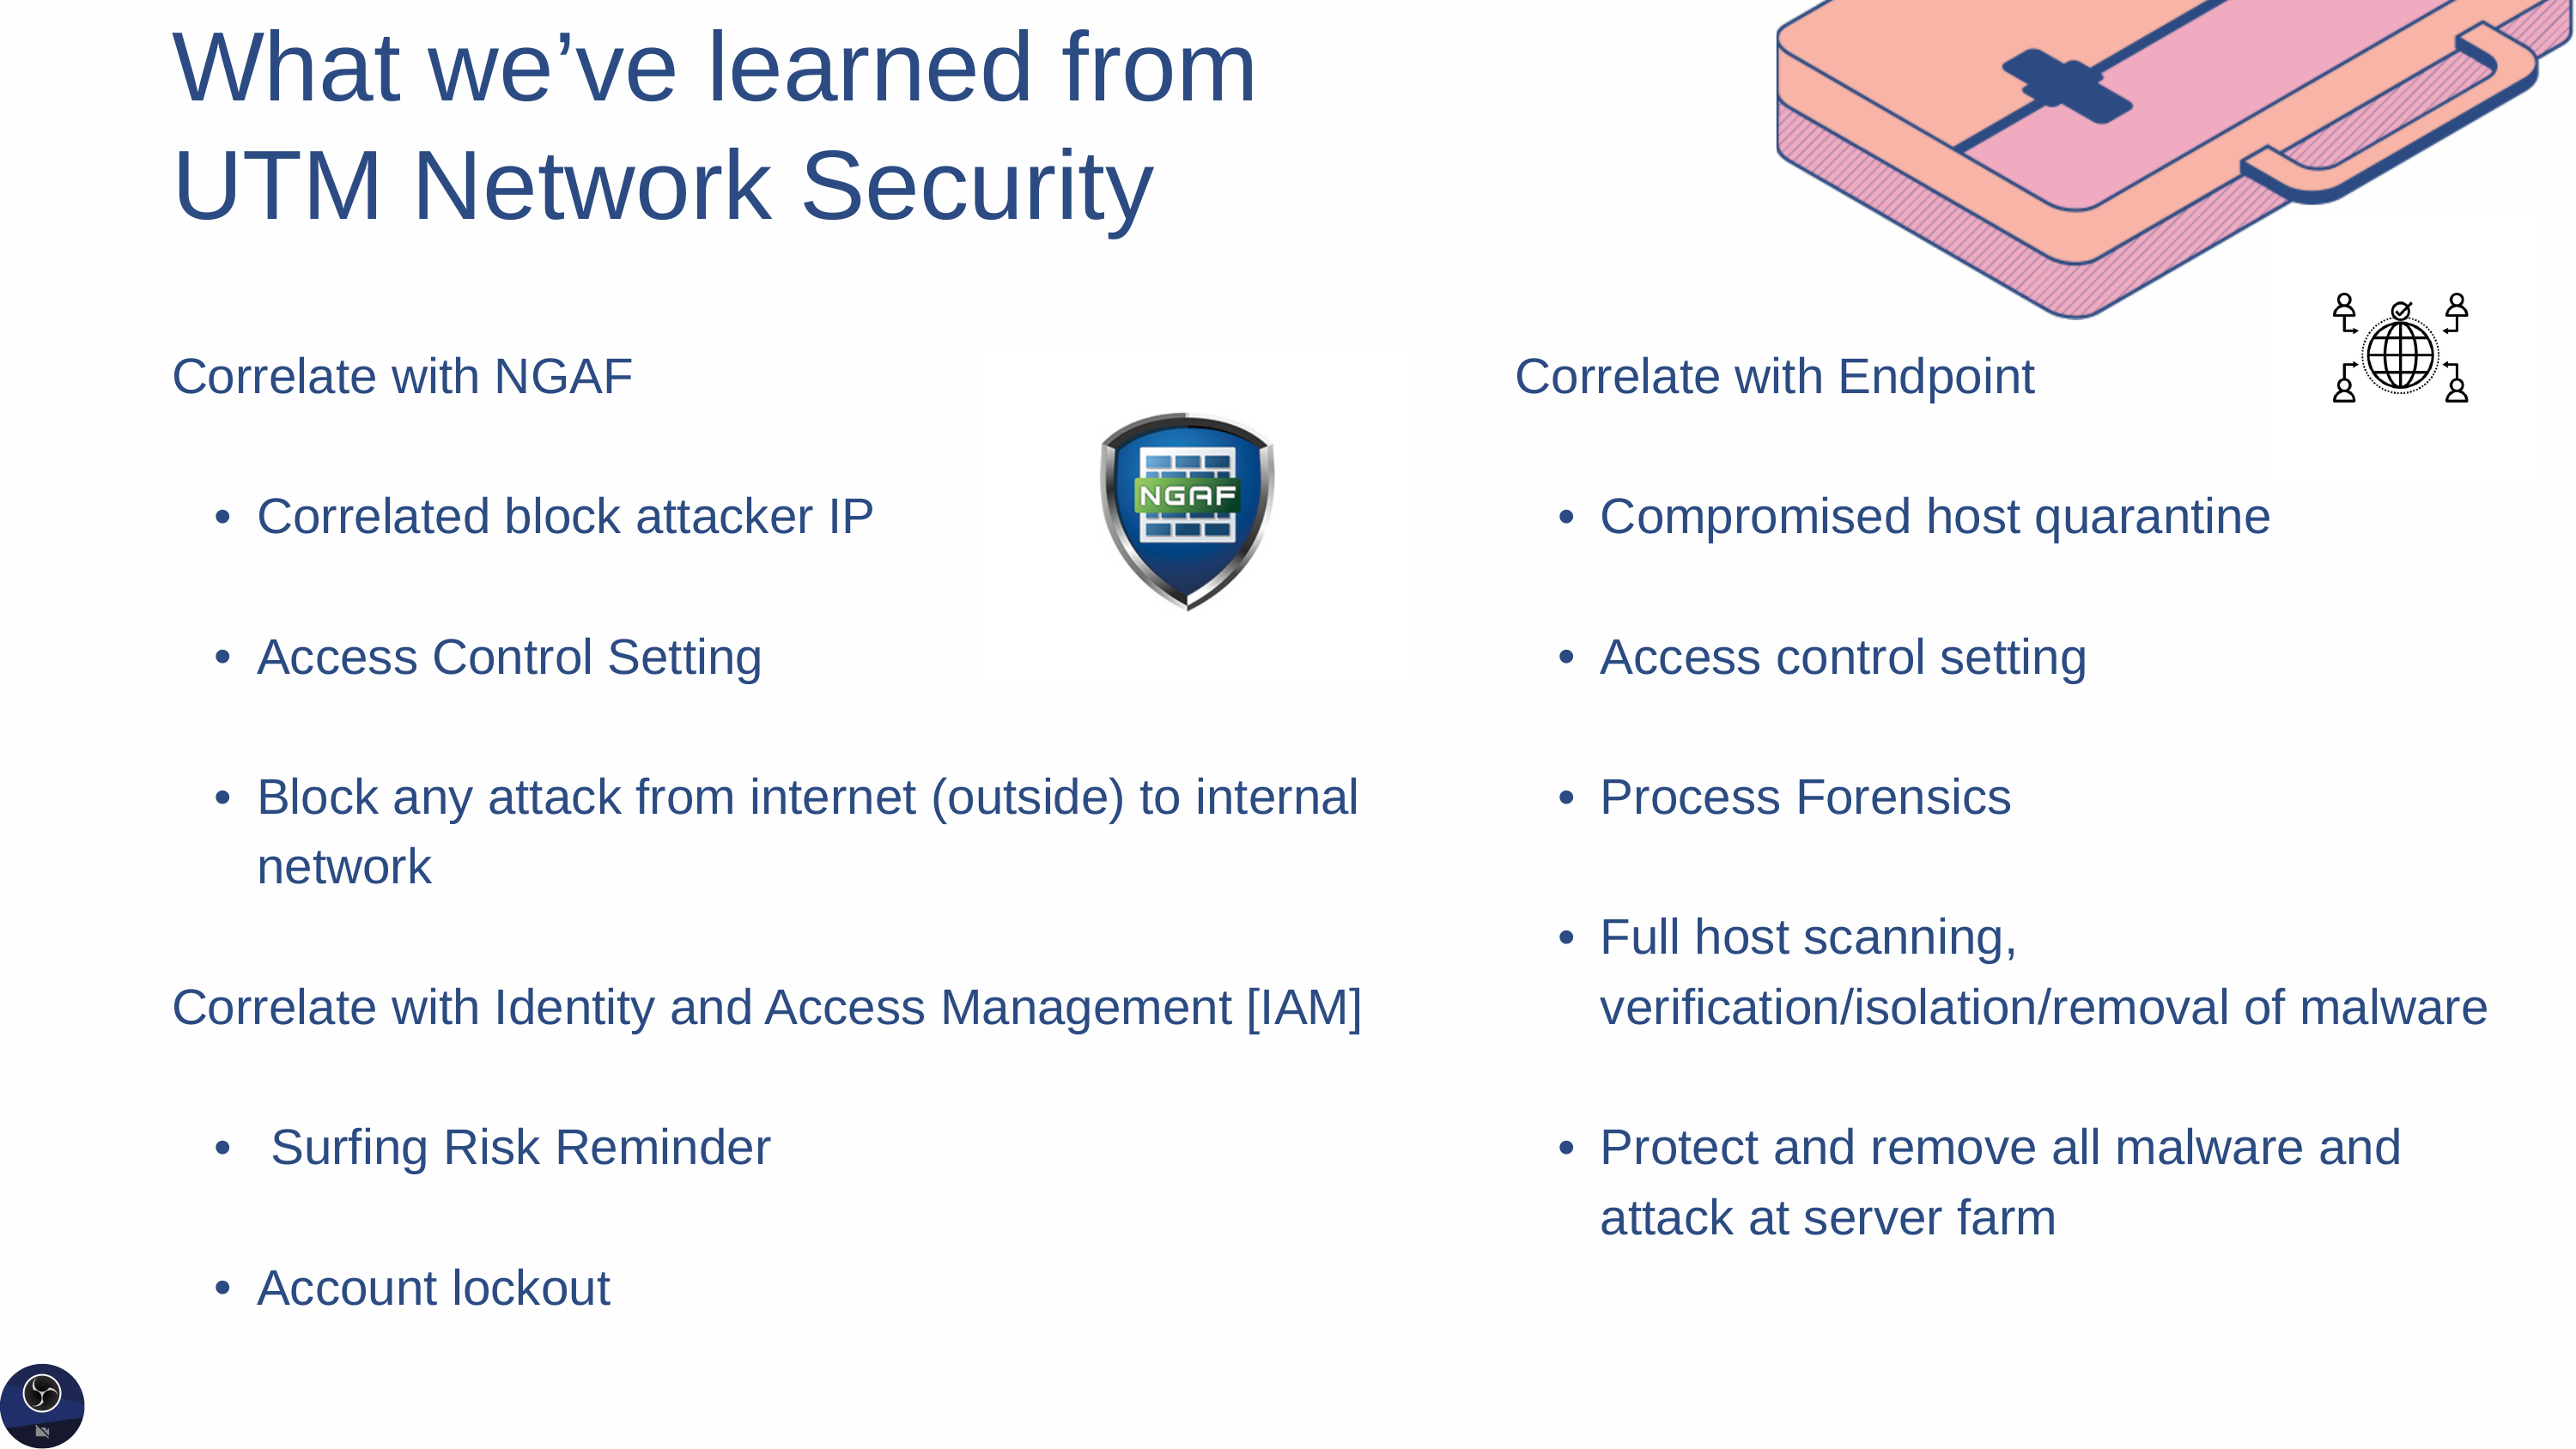

| What we’ve learned from UTM Network Security |  |
| --- | --- |
| Correlate with NGAF Correlated block attacker IP Access Control Setting Block any attack from internet (outside) to internal network Correlate with Identity and Access Management [IAM] Surfing Risk Reminder Account lockout | Correlate with Endpoint Compromised host quarantine Access control setting Process Forensics Full host scanning, verification/isolation/removal of malware Protect and remove all malware and attack at server farm |
|  |  |
| --- | --- |
|  |  |